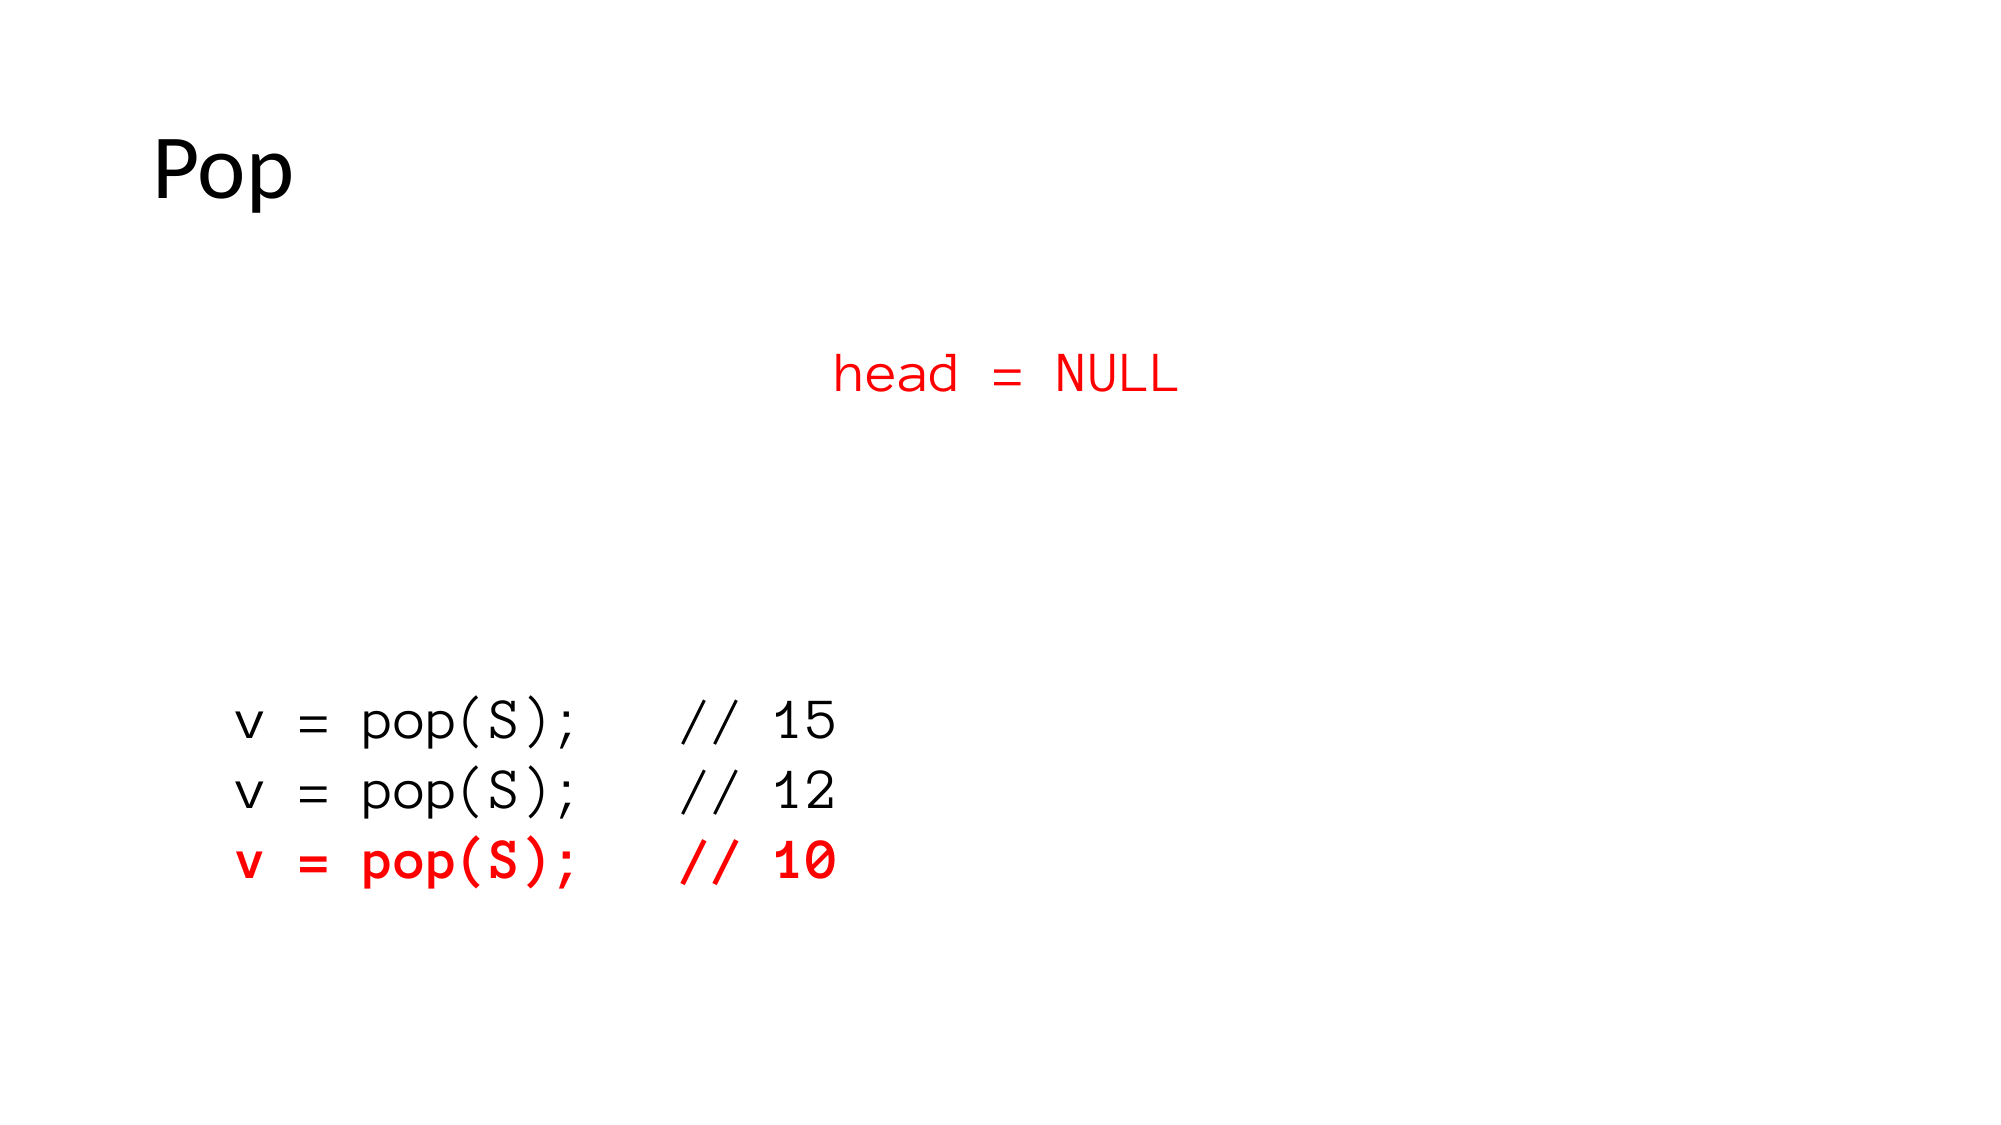

# Pop

head = NULL
v = pop(S);   // 15
v = pop(S);   // 12
v = pop(S);   // 10